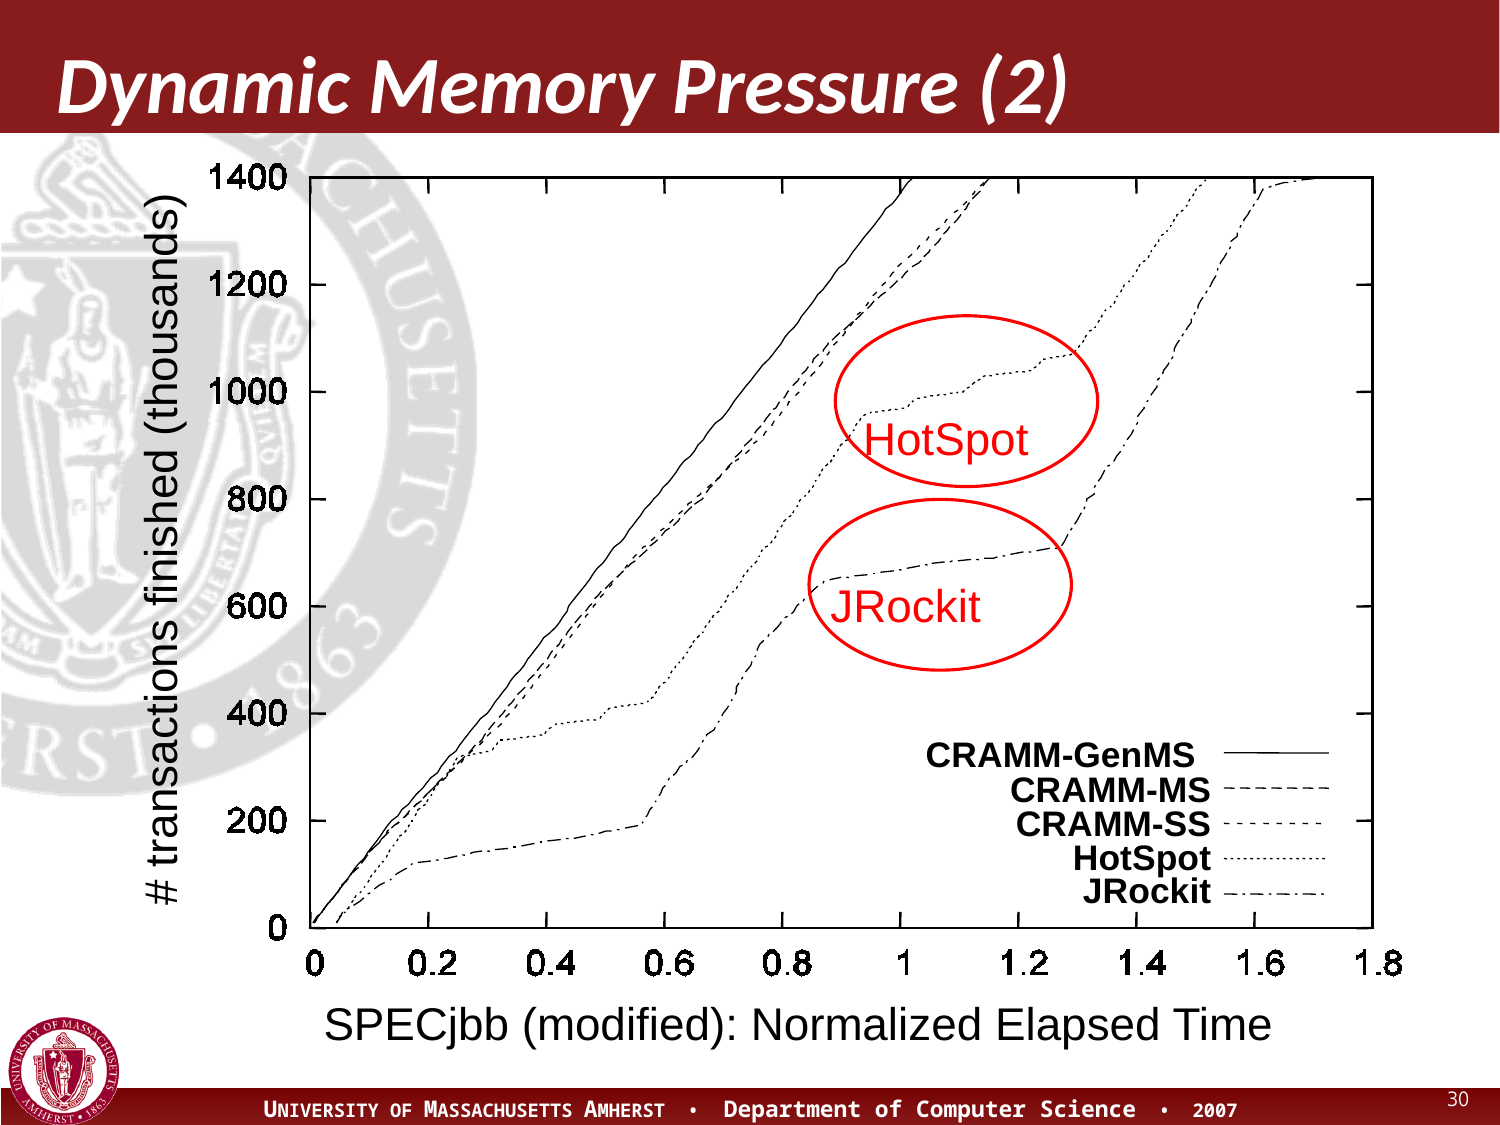

# Dynamic Memory Pressure (2)

HotSpot

# transactions finished (thousands)

JRockit

CRAMM-GenMS

CRAMM-MS

CRAMM-SS

HotSpot

JRockit

SPECjbb (modified): Normalized Elapsed Time
30